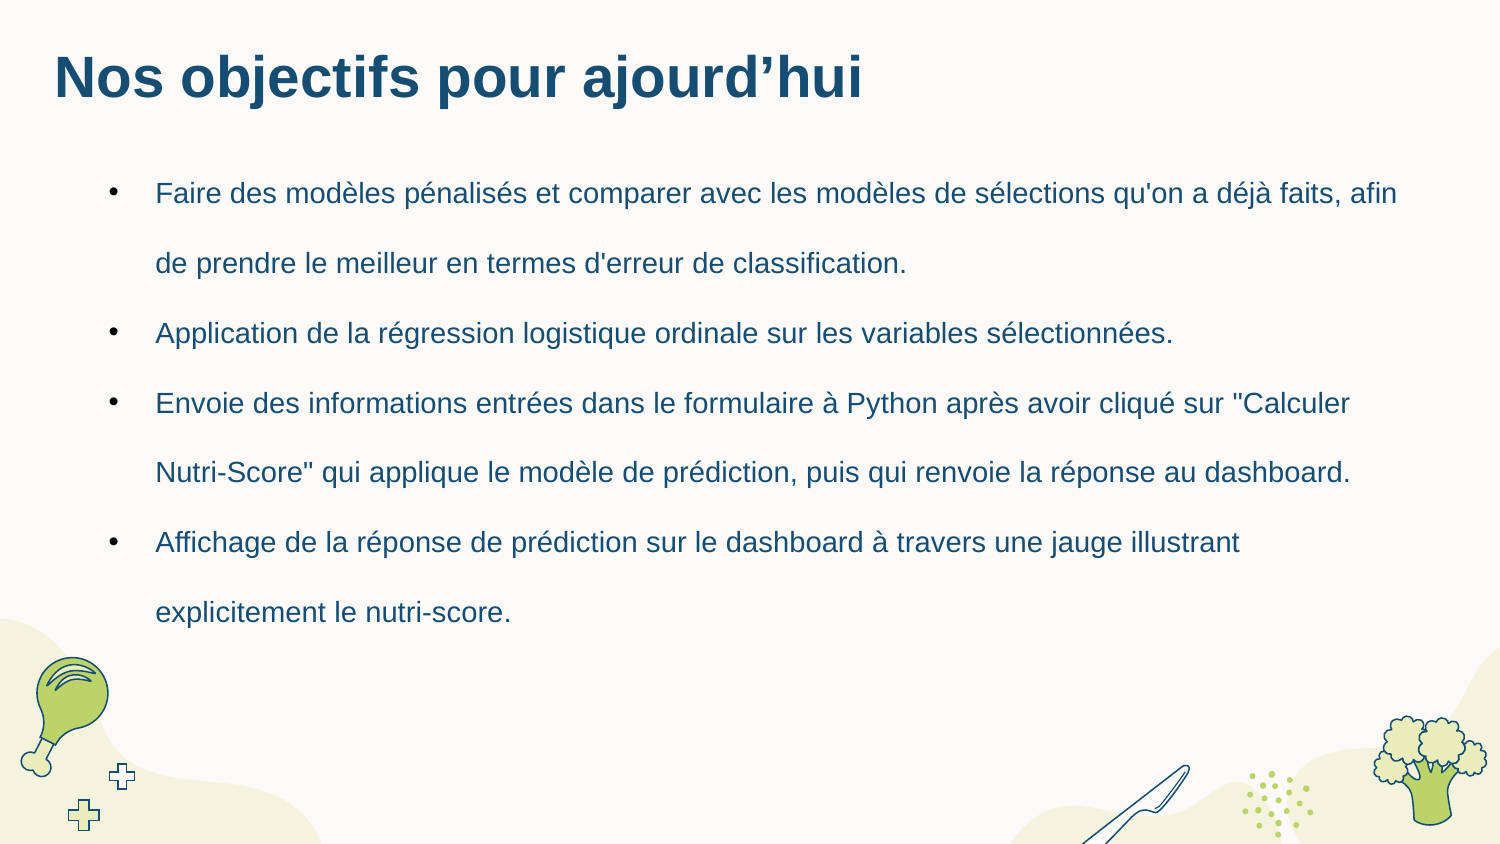

Nos objectifs pour ajourd’hui
Faire des modèles pénalisés et comparer avec les modèles de sélections qu'on a déjà faits, afin de prendre le meilleur en termes d'erreur de classification.
Application de la régression logistique ordinale sur les variables sélectionnées.
Envoie des informations entrées dans le formulaire à Python après avoir cliqué sur "Calculer Nutri-Score" qui applique le modèle de prédiction, puis qui renvoie la réponse au dashboard.
Affichage de la réponse de prédiction sur le dashboard à travers une jauge illustrant explicitement le nutri-score.